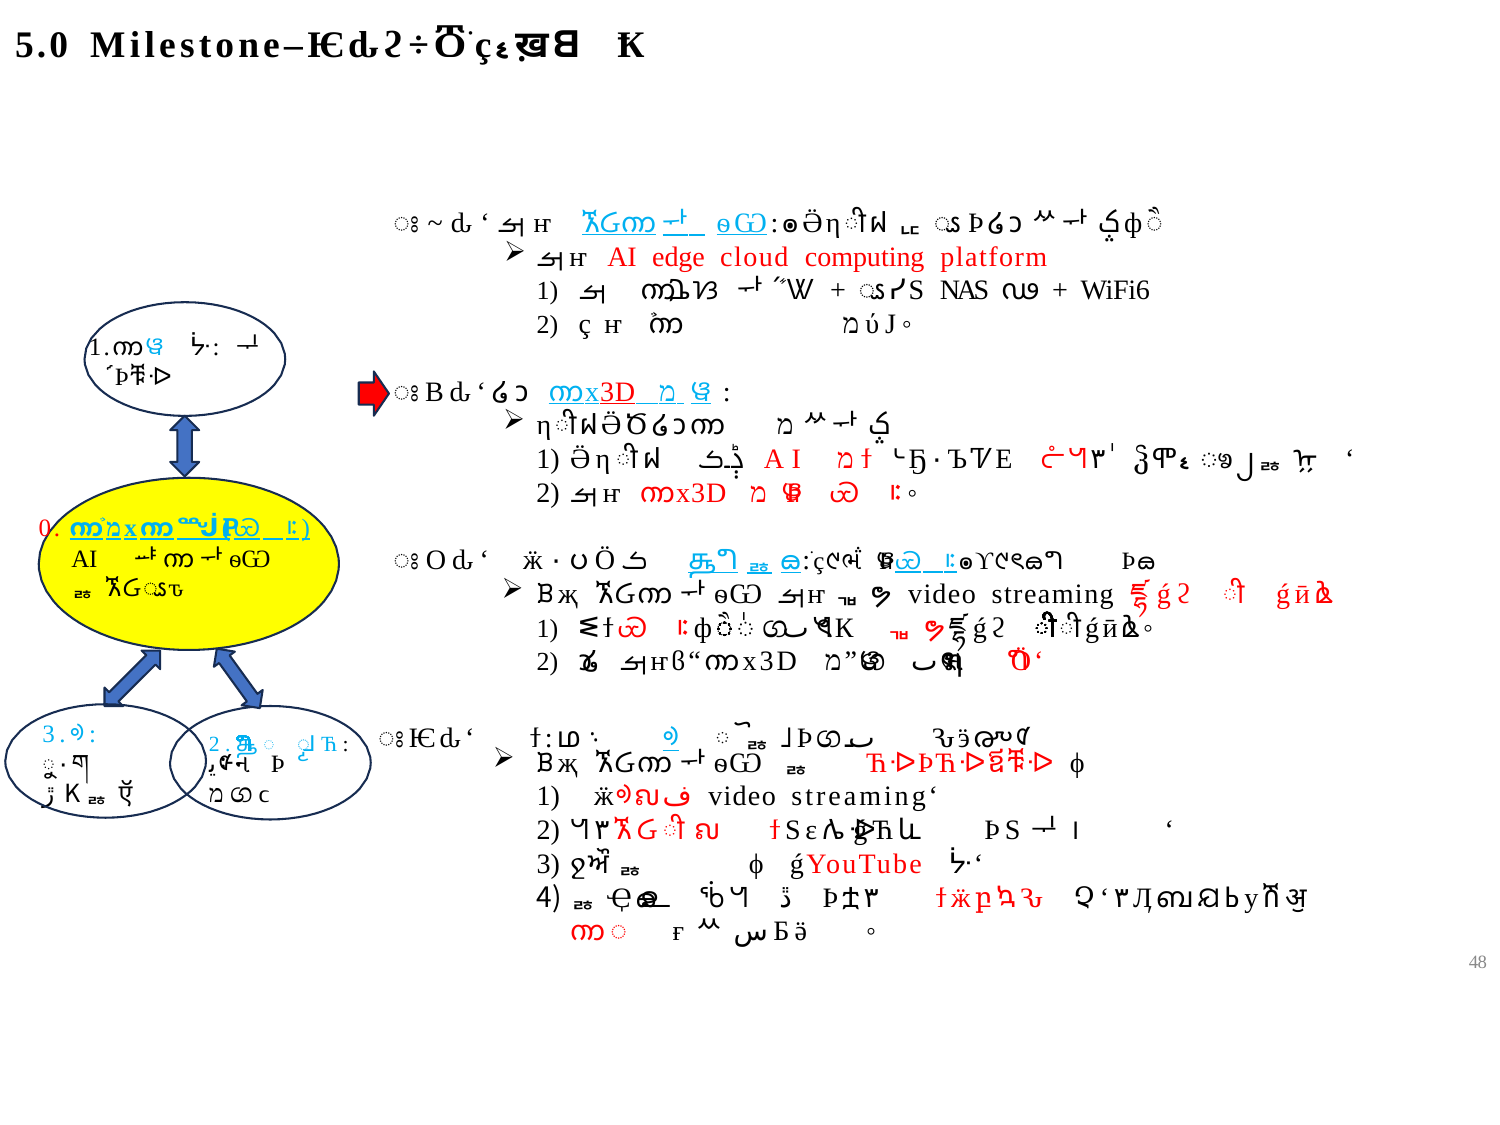

# 5.0 Milestone–Ѥԃϩ÷Ⴃीֹçޑख़ᗺ໨Ҟ
ಃ~ԃ‘ࡌҥ  ኧᏵၮᆉ  ѳѠ:๏Ӛηीฝᇆ໣ၗ਑Ϸ໒วᄽᆉݤфૈ
ࡌҥ AI edge cloud computing platform
ࡌ࿼ ᜐጔၮᆉ՛ܺᏔ + ၗ਑ᓯS NAS ೛ഢ + WiFi6
çҥ ਠભඵችၮ୏ࣽמύЈ◦

1.ၮ୏൑ୱ࿶ᔼ: ᆛ๎Ϸឪቹᐒ

ಃΒԃ‘໒ว ၮ୏x3Dࣽמ ൑ୱ:
ηीฝӚԾ໒วၮ୏ࣽמᄽᆉݤ
Ӛηीฝ஑ݙܭ AIࣽמϯ ᔈҔ٠ЪᏤΕ൑ᓔᖻ٣ٰ଺ჴሞޑෳ၂ᆶᡍ᛾‘
ࡌҥ ၮ୏x3Dࣽמ ൑ୱϷᏯ௃࠻◦

0. ၮ୏ࣽמxၮ୏ᙴᏢ(Ꮿ௃࠻)
ಃΟԃ‘᏾ӝ٠ပӦܭ  ௲ግᆶౚ঩:ֹç୯ৎભ૽ግ൑ୱϷᏯ௃࠻๏ϒ୯ৎౚ໗௲ግϷౚ঩
ᙖҗ ኧᏵၮᆉѳѠ ࡌҥᇻຯ video streaming ௃ཛྷǵϩ݋಍ीǵӣൔ
ᓬϯᏯ௃࠻фૈٰගٮ୯ৎ໗Кᖻᇻຯ௃ཛྷǵϩ݋಍ीǵӣൔ◦
೸ၸ໒วࡌҥϐ“ၮ୏x3Dࣽמ”൑ୱගٮ୯ৎભ໗౽Ӧ૽ግ‘
AI ໦ᆄၮᆉѳѠᆶ ኧᏵၗ਑ԏ໣
2.௲ግၟᒧЋ:  ಃѤԃ‘୘཰ϯ:ቚம౜൑܈ጕ΢  ᢀ౲  ୖᆶࡋϷගٮ؈੆Ԅӭ൞ᡏ
3.ᢀ౲:
ু኷٠ག ڙΚᆶऍ
ᙖҗ ኧᏵၮᆉѳѠ ᆶ౜൑ЋᐒϷЋᐒ΢ឪቹᐒ ϕ୏
᏾ӝᢀ౲ຎف video streaming‘
ᖻ٣ኧᏵ಍ीຎ᝺ϯSεሌჿǵЋᐒ΢և౜ϷSᆛ।΢և౜‘
ջਔᆶ౜൑ᢀ౲ϕ୏ǵYouTube࿶ᔼ‘
ᆶҾ཰௨ౚᖄᖻ฻ڐ཮Ϸቷ୘۳୘཰ϯӝբኳԄ຾Չ‘۳Ӆബଯߕуሽॶ 	ၮ୏ౢ཰ғᄊسБӛ߻຾◦
48
يᡏન፦Ϸ מೌගϲ